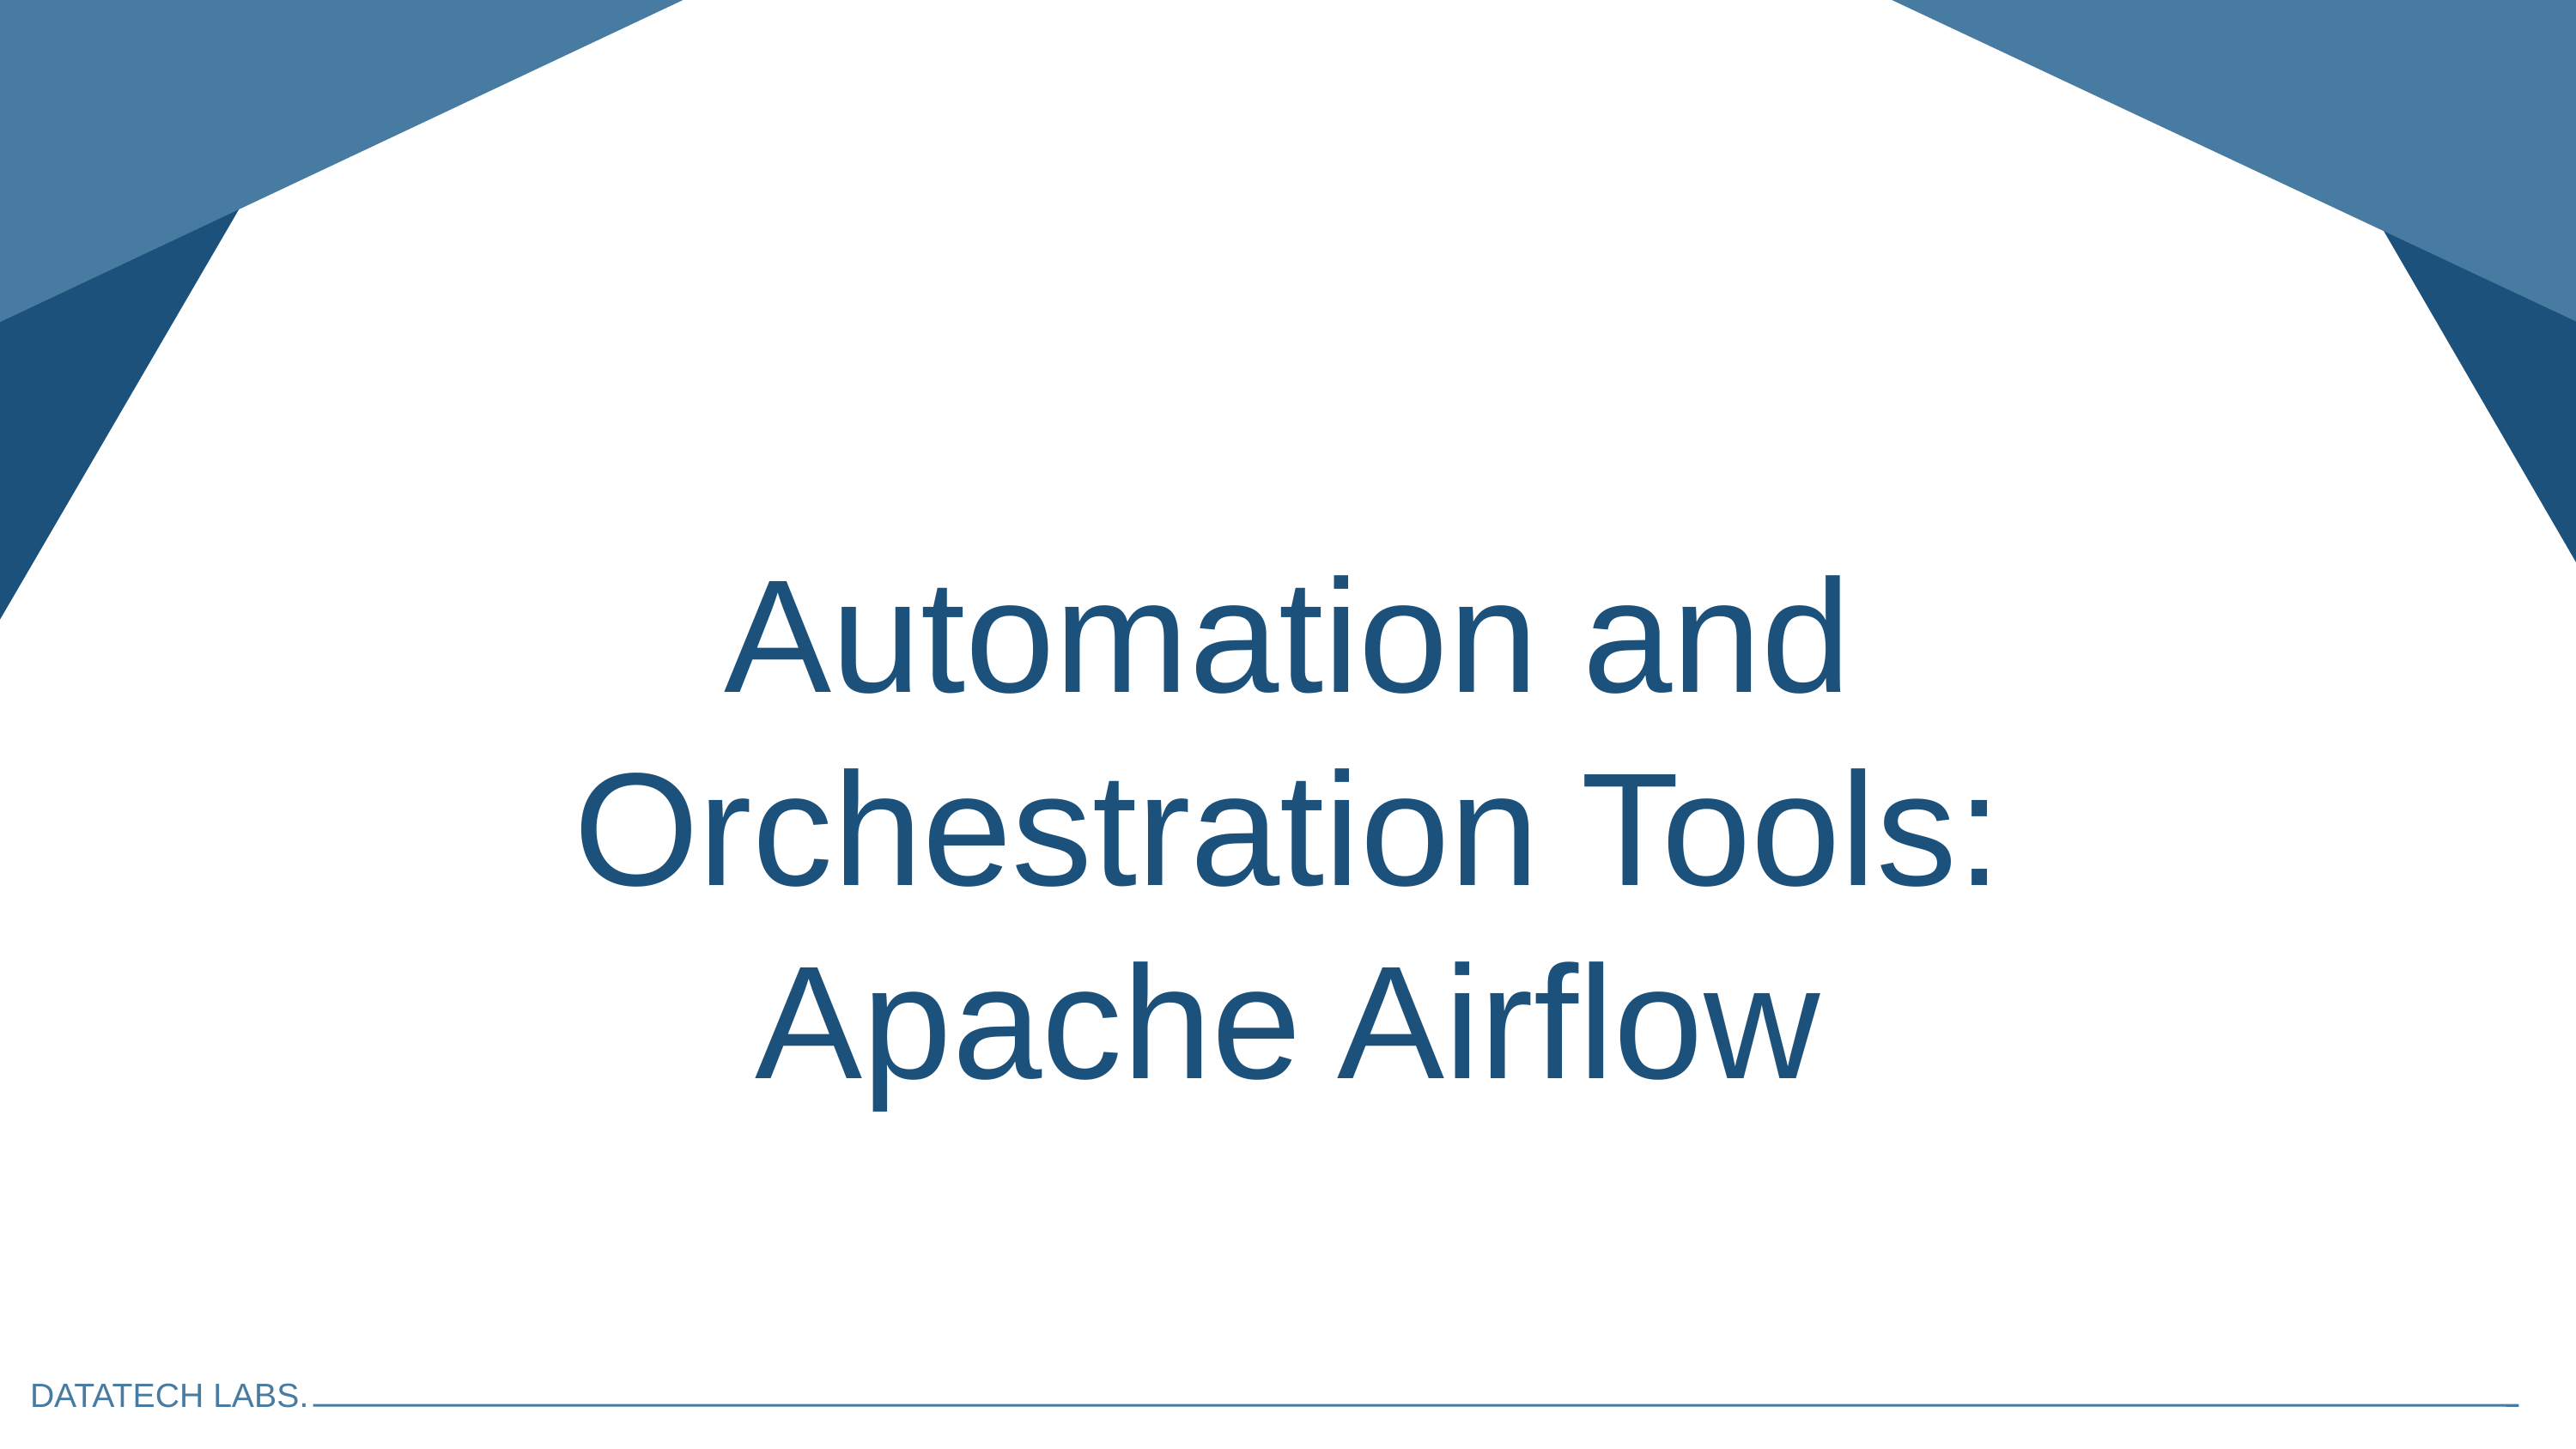

Automation and Orchestration Tools: Apache Airflow
DATATECH LABS.